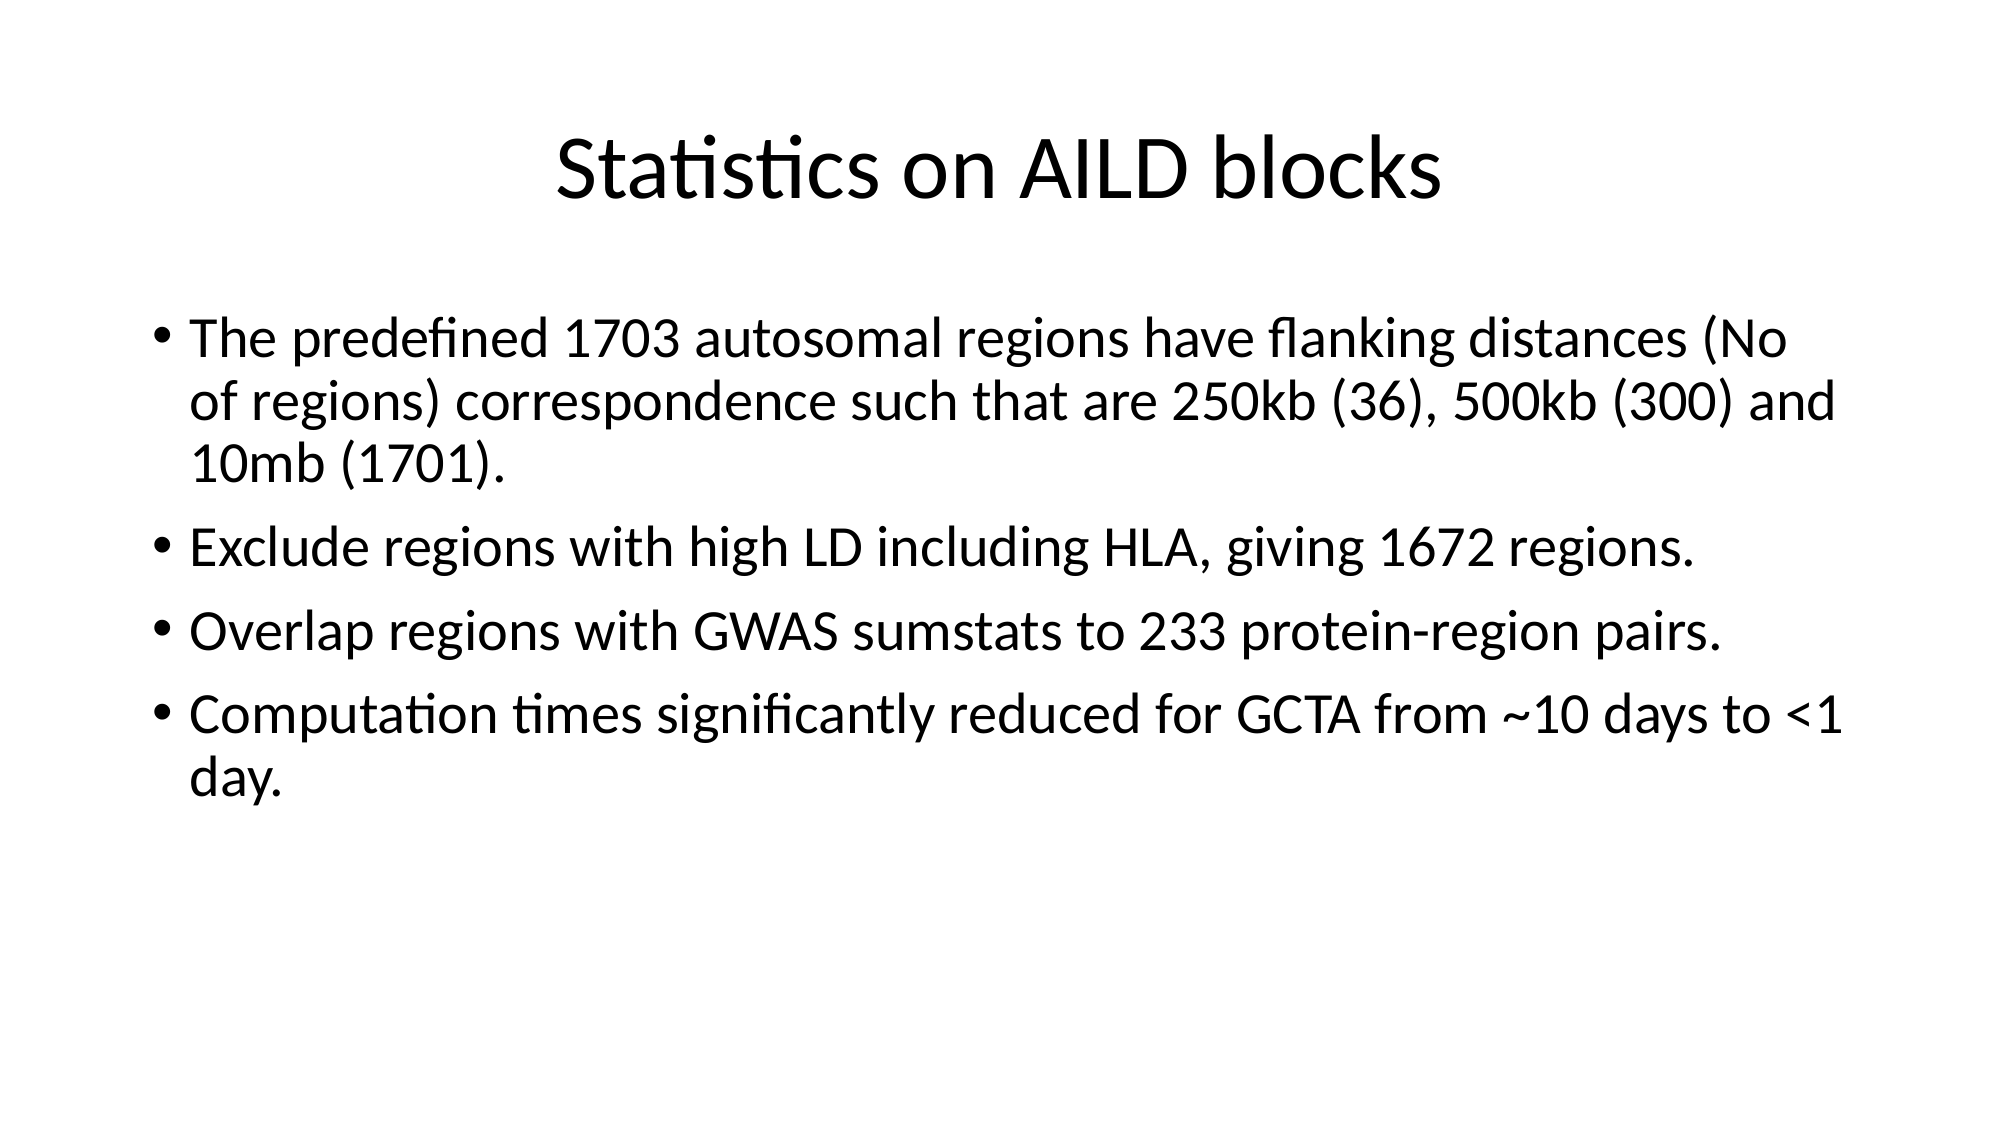

# Statistics on AILD blocks
The predefined 1703 autosomal regions have flanking distances (No of regions) correspondence such that are 250kb (36), 500kb (300) and 10mb (1701).
Exclude regions with high LD including HLA, giving 1672 regions.
Overlap regions with GWAS sumstats to 233 protein-region pairs.
Computation times significantly reduced for GCTA from ~10 days to <1 day.